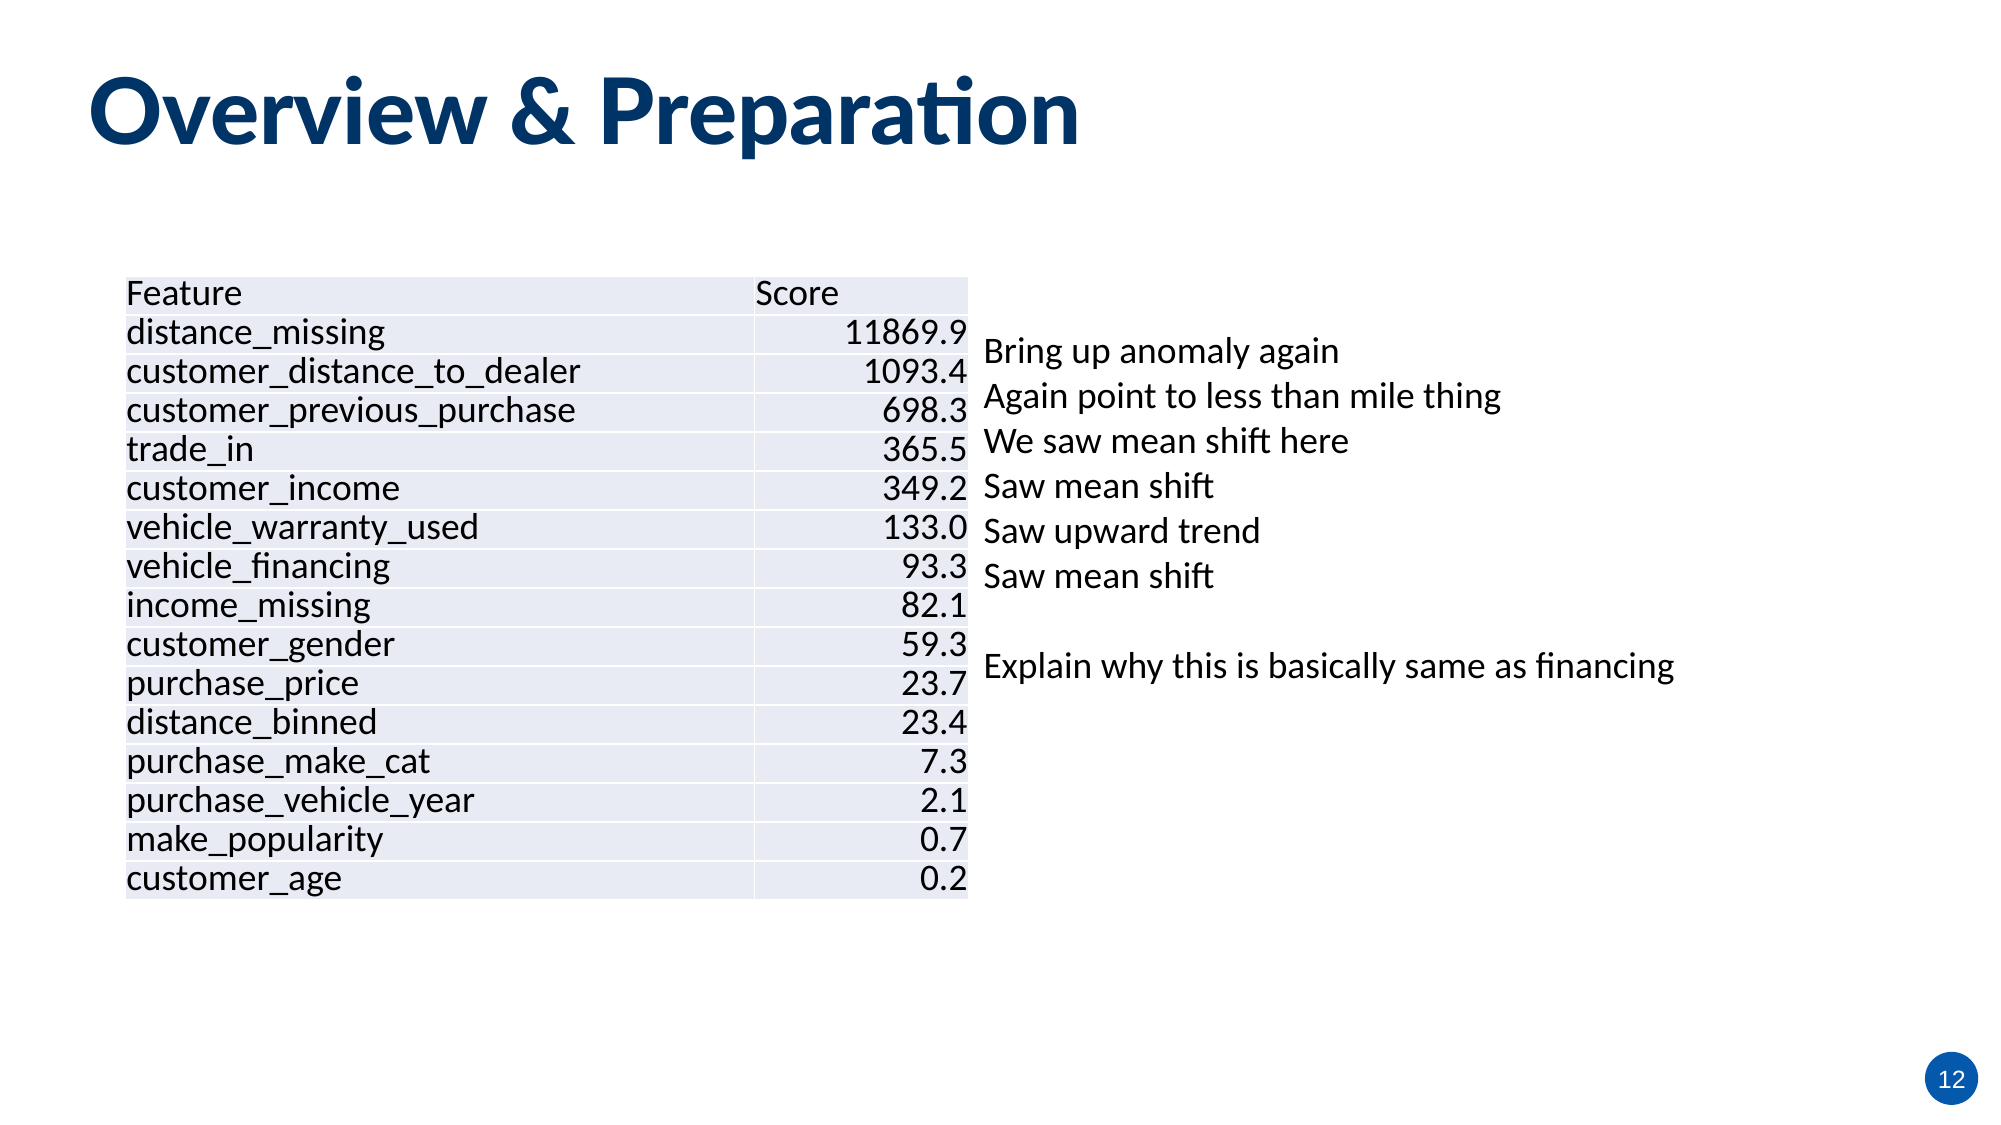

Overview & Preparation
| Feature | Score |
| --- | --- |
| distance\_missing | 11869.9 |
| customer\_distance\_to\_dealer | 1093.4 |
| customer\_previous\_purchase | 698.3 |
| trade\_in | 365.5 |
| customer\_income | 349.2 |
| vehicle\_warranty\_used | 133.0 |
| vehicle\_financing | 93.3 |
| income\_missing | 82.1 |
| customer\_gender | 59.3 |
| purchase\_price | 23.7 |
| distance\_binned | 23.4 |
| purchase\_make\_cat | 7.3 |
| purchase\_vehicle\_year | 2.1 |
| make\_popularity | 0.7 |
| customer\_age | 0.2 |
Bring up anomaly again
Again point to less than mile thing
We saw mean shift here
Saw mean shift
Saw upward trend
Saw mean shift

Explain why this is basically same as financing
12